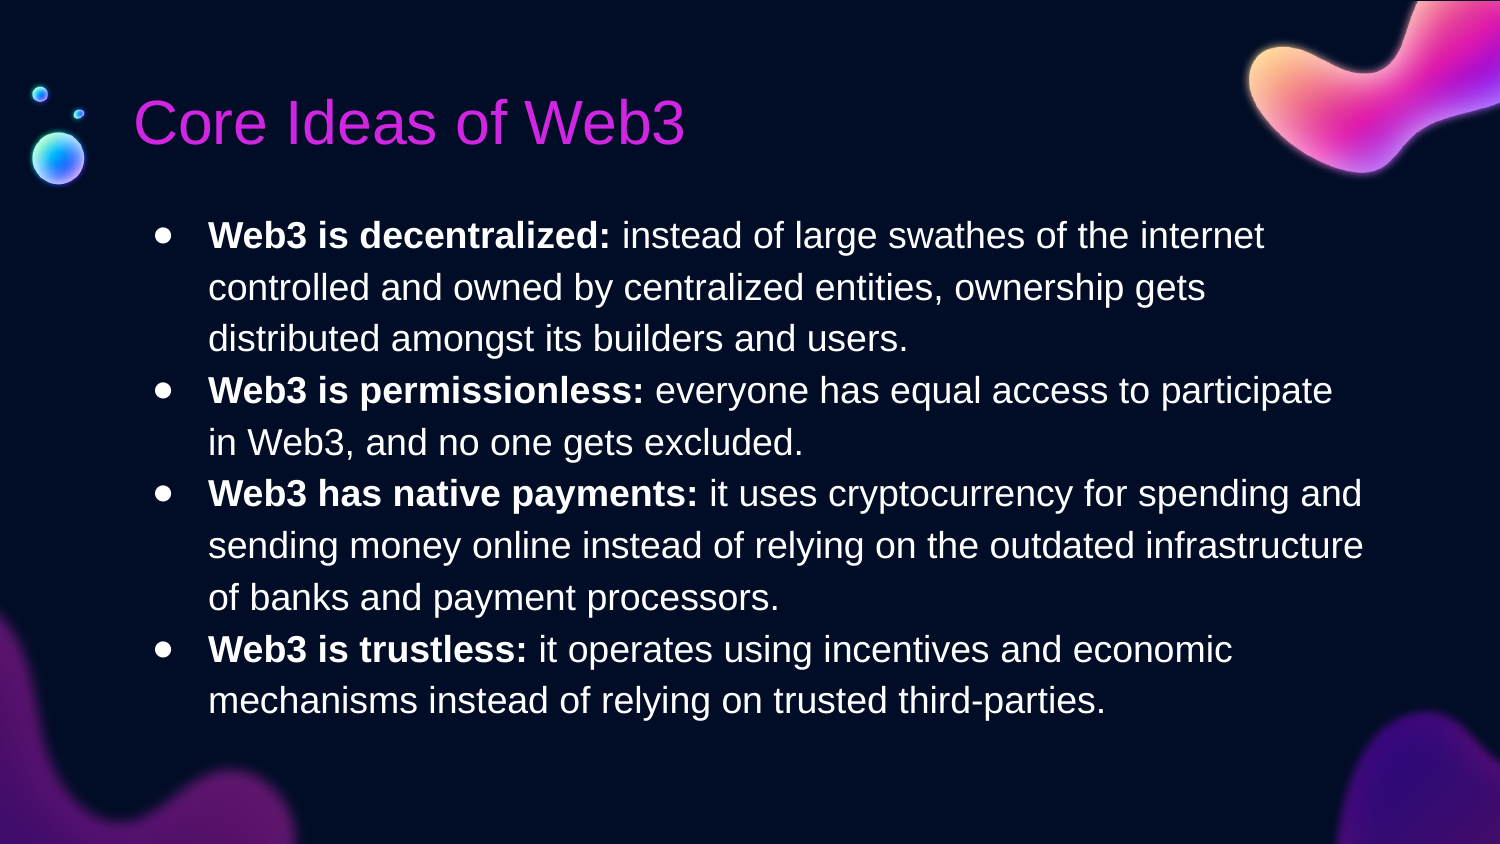

# Core Ideas of Web3
Web3 is decentralized: instead of large swathes of the internet controlled and owned by centralized entities, ownership gets distributed amongst its builders and users.
Web3 is permissionless: everyone has equal access to participate in Web3, and no one gets excluded.
Web3 has native payments: it uses cryptocurrency for spending and sending money online instead of relying on the outdated infrastructure of banks and payment processors.
Web3 is trustless: it operates using incentives and economic mechanisms instead of relying on trusted third-parties.